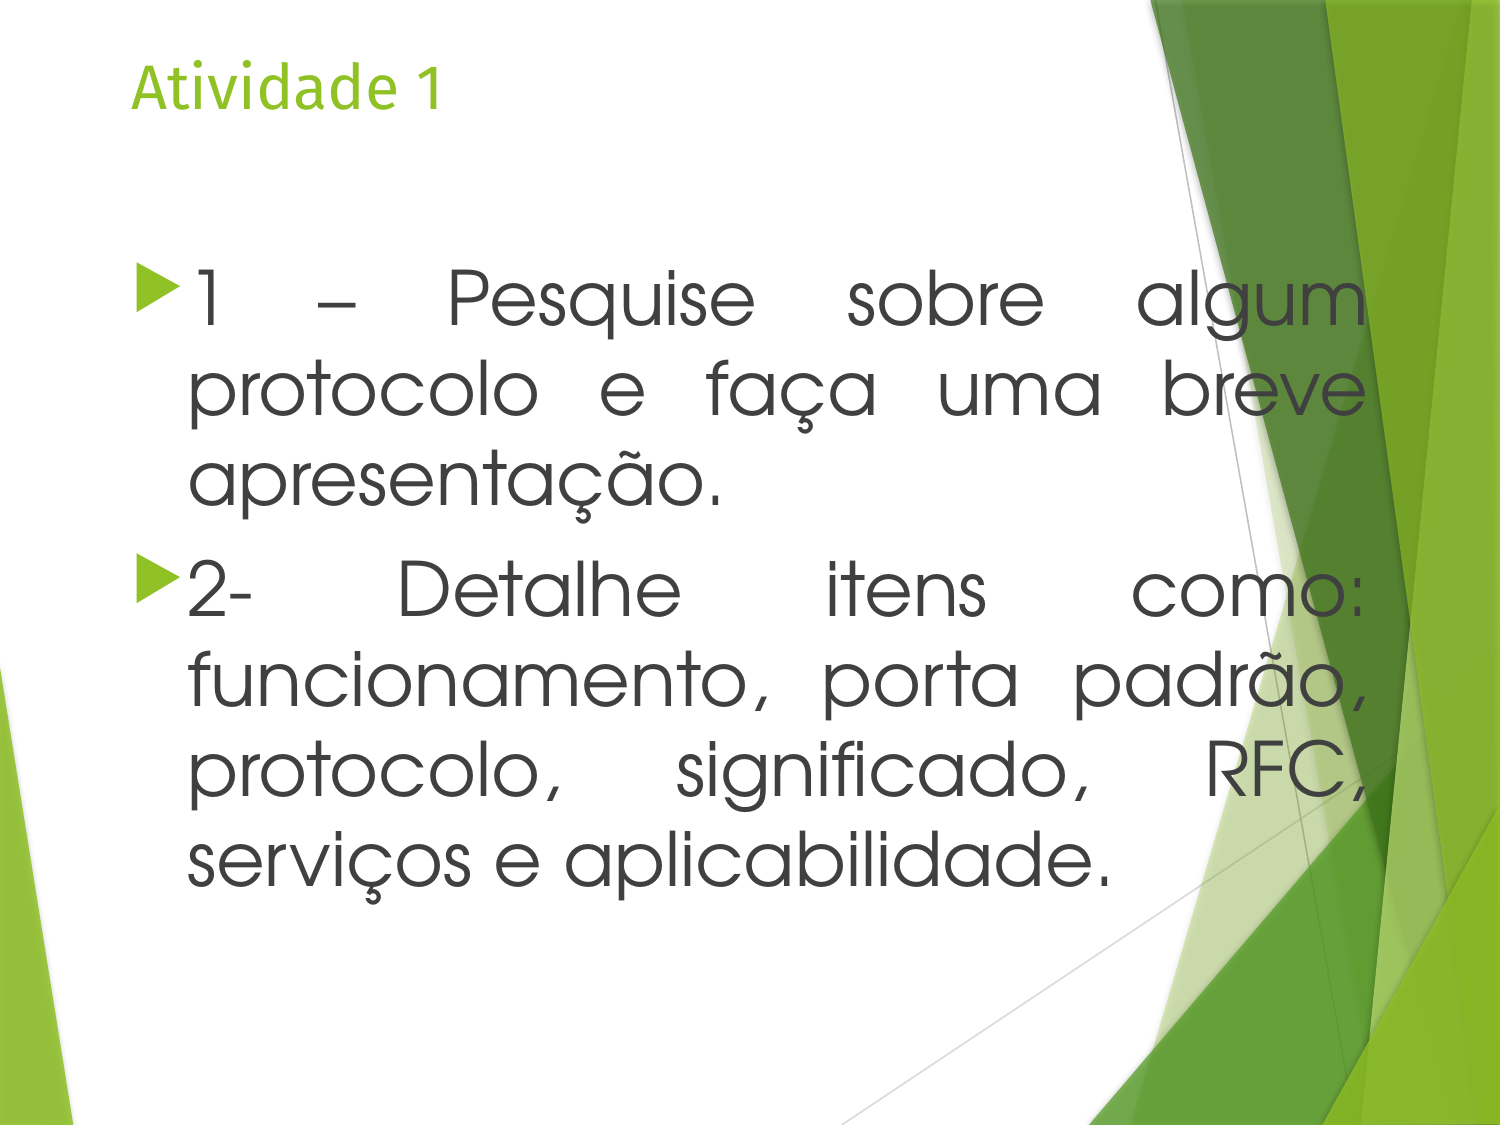

# Atividade 1
1 – Pesquise sobre algum protocolo e faça uma breve apresentação.
2- Detalhe itens como: funcionamento, porta padrão, protocolo, significado, RFC, serviços e aplicabilidade.